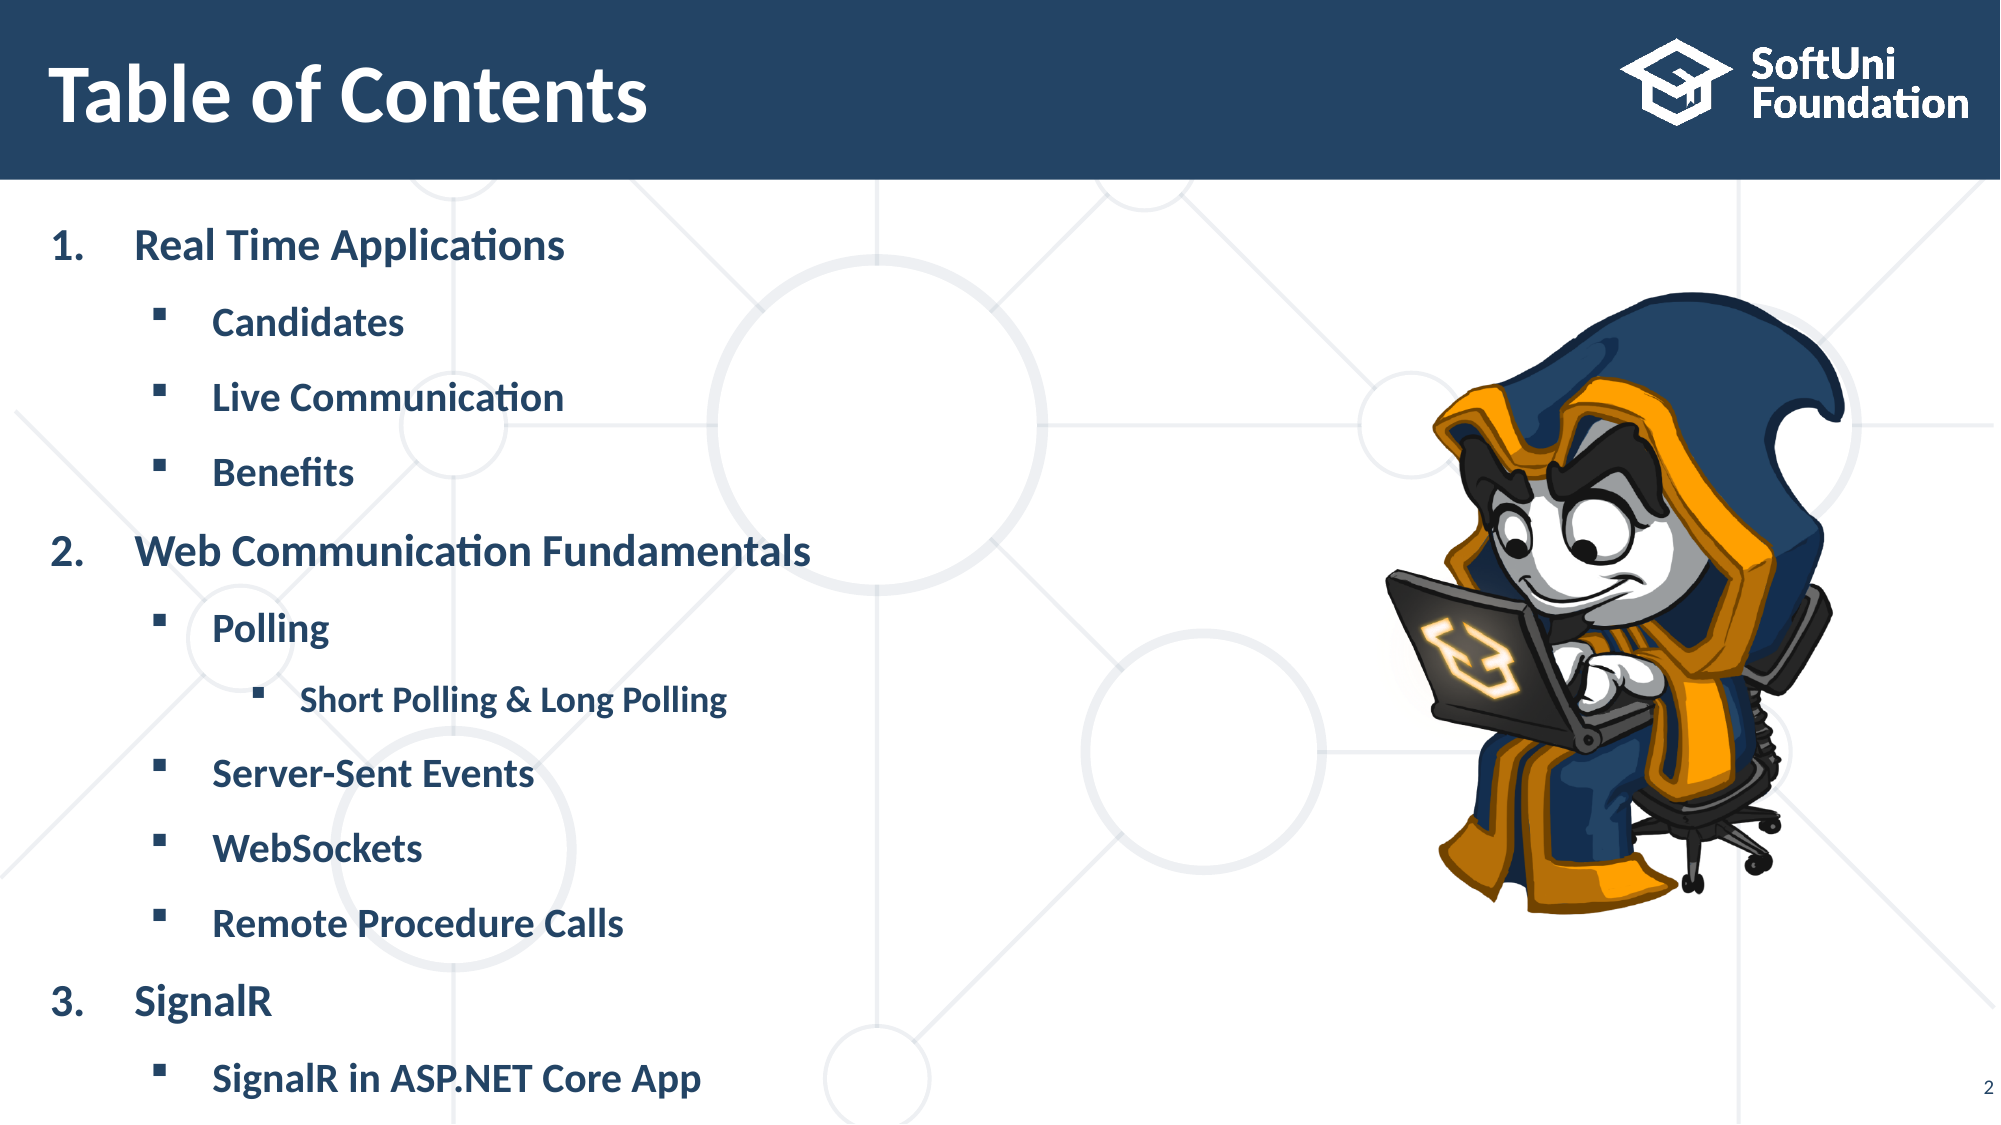

# Table of Contents
Real Time Applications
Candidates
Live Communication
Benefits
Web Communication Fundamentals
Polling
Short Polling & Long Polling
Server-Sent Events
WebSockets
Remote Procedure Calls
SignalR
SignalR in ASP.NET Core App
2